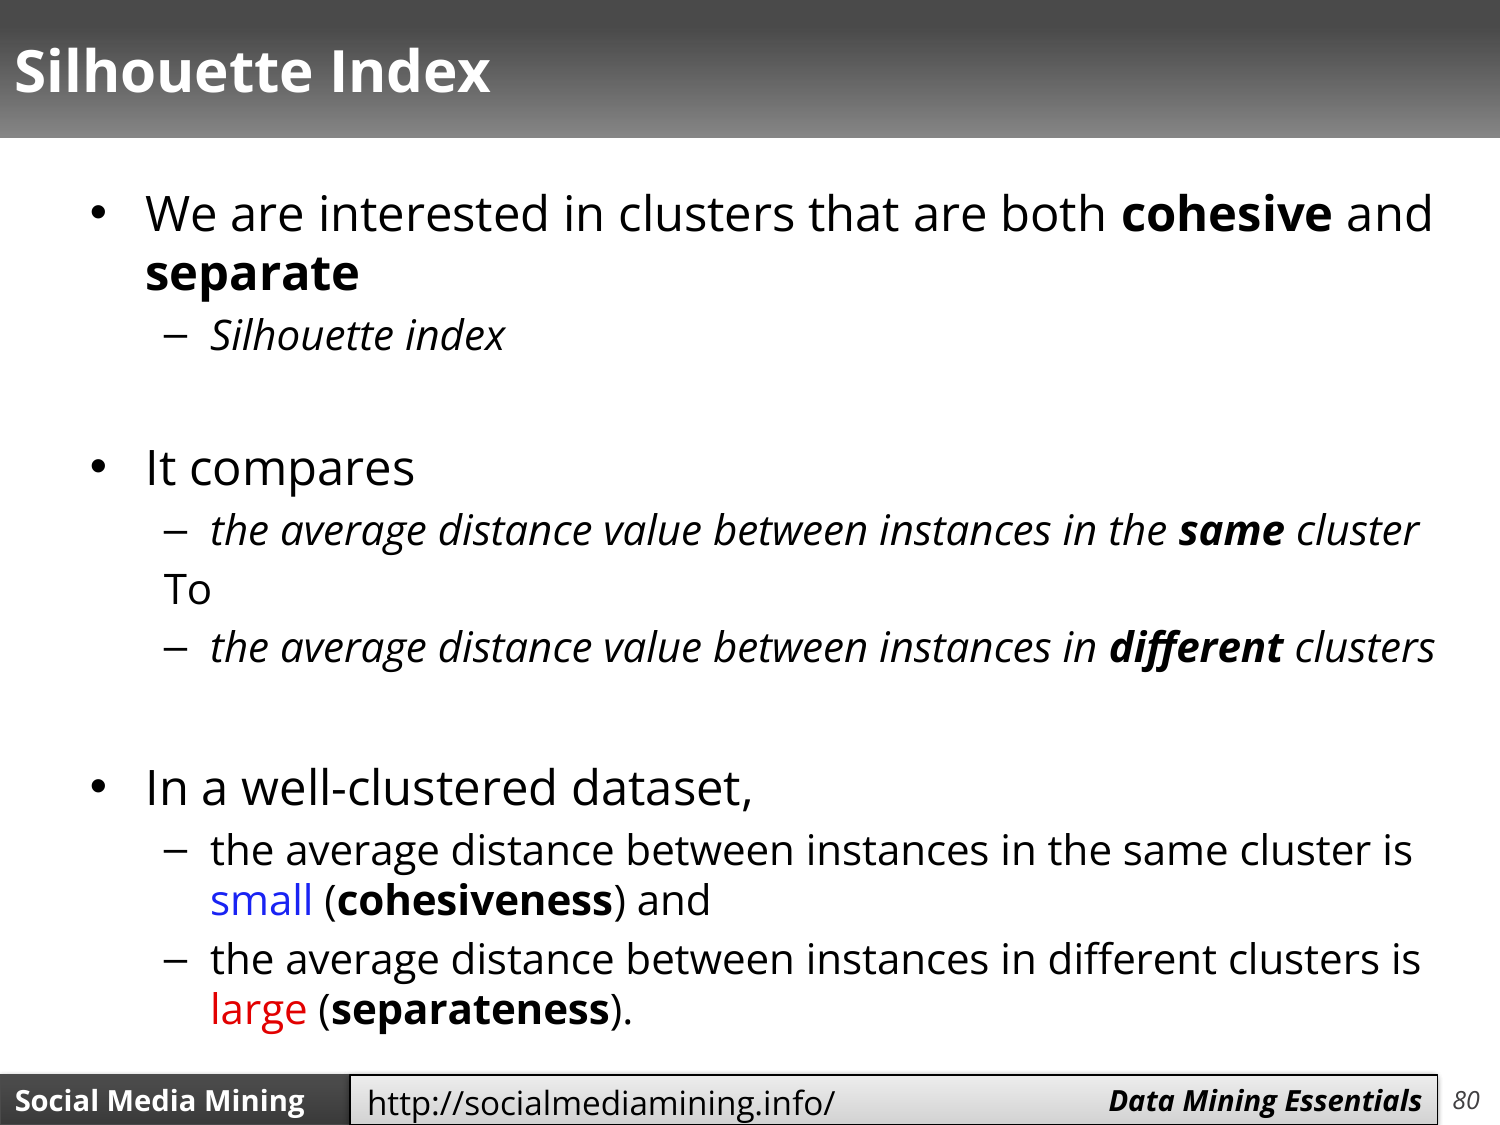

# Silhouette Index
We are interested in clusters that are both cohesive and separate
Silhouette index

It compares
the average distance value between instances in the same cluster
To
the average distance value between instances in different clusters

In a well-clustered dataset,
the average distance between instances in the same cluster is small (cohesiveness) and
the average distance between instances in different clusters is large (separateness).